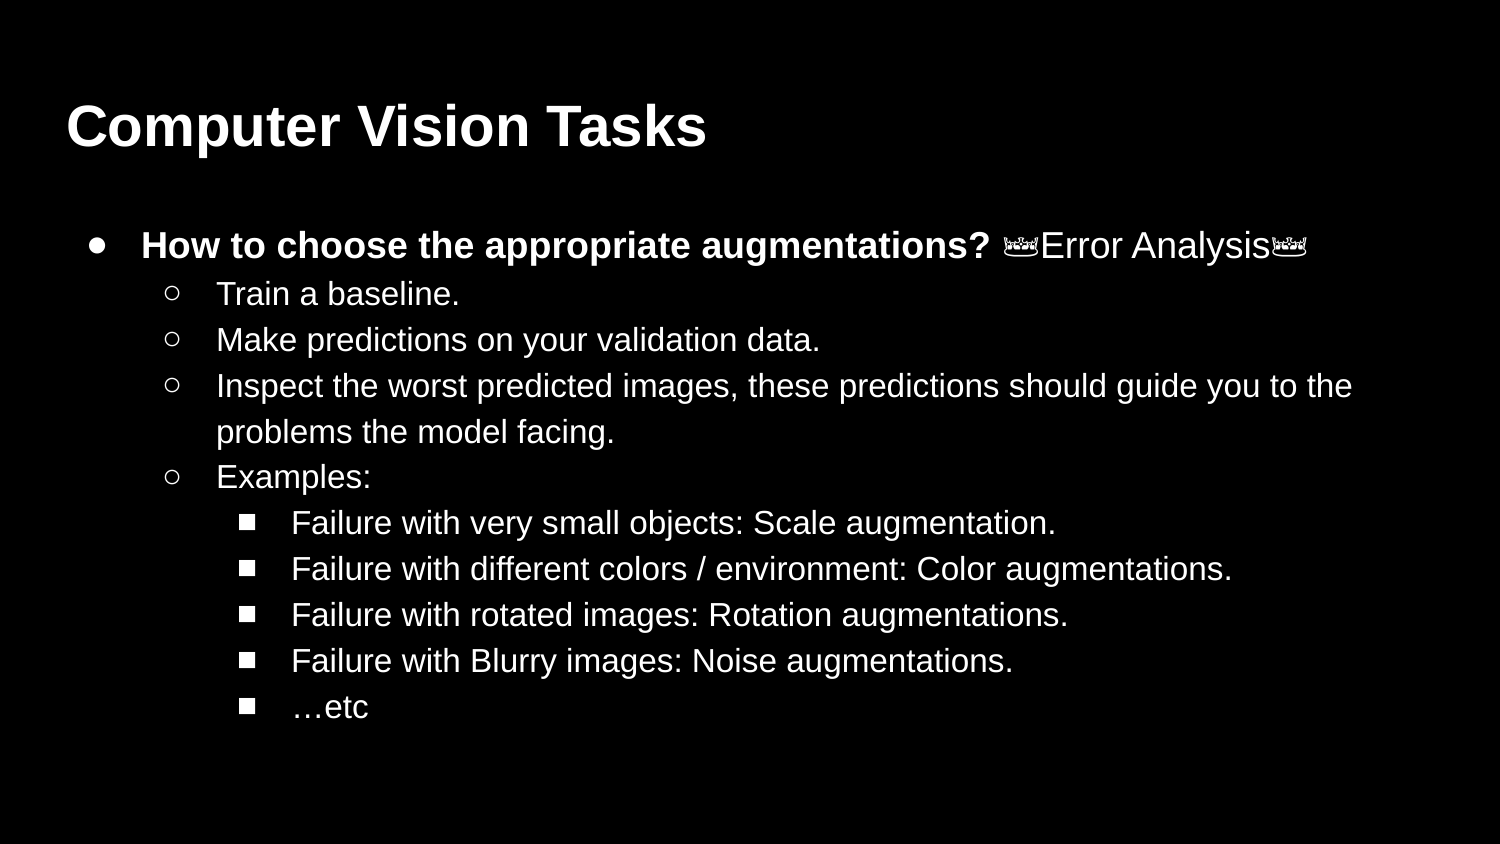

# Computer Vision Tasks
How to choose the appropriate augmentations? 👑Error Analysis👑
Train a baseline.
Make predictions on your validation data.
Inspect the worst predicted images, these predictions should guide you to the problems the model facing.
Examples:
Failure with very small objects: Scale augmentation.
Failure with different colors / environment: Color augmentations.
Failure with rotated images: Rotation augmentations.
Failure with Blurry images: Noise augmentations.
…etc